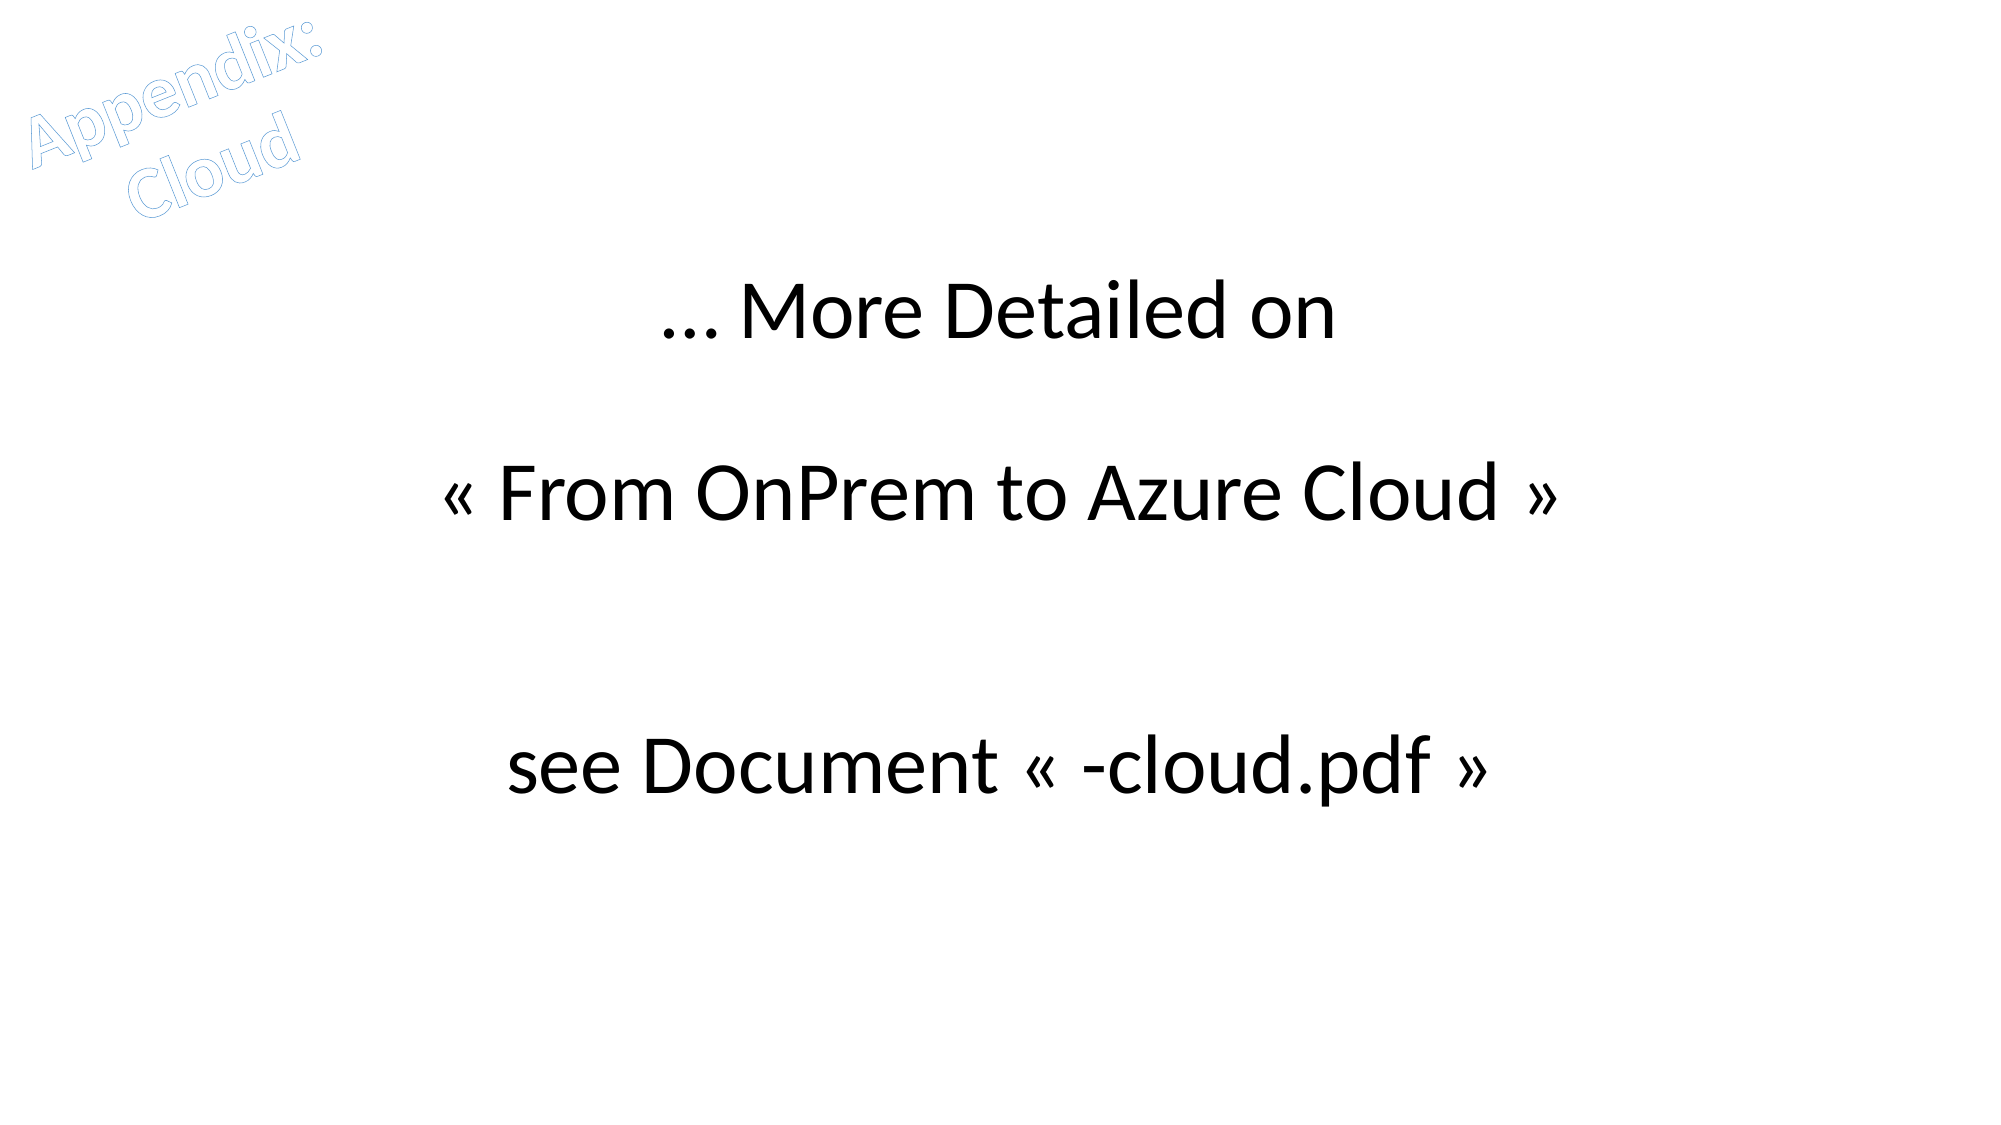

Appendix:
 Cloud
# … More Detailed on « From OnPrem to Azure Cloud » see Document « -cloud.pdf »